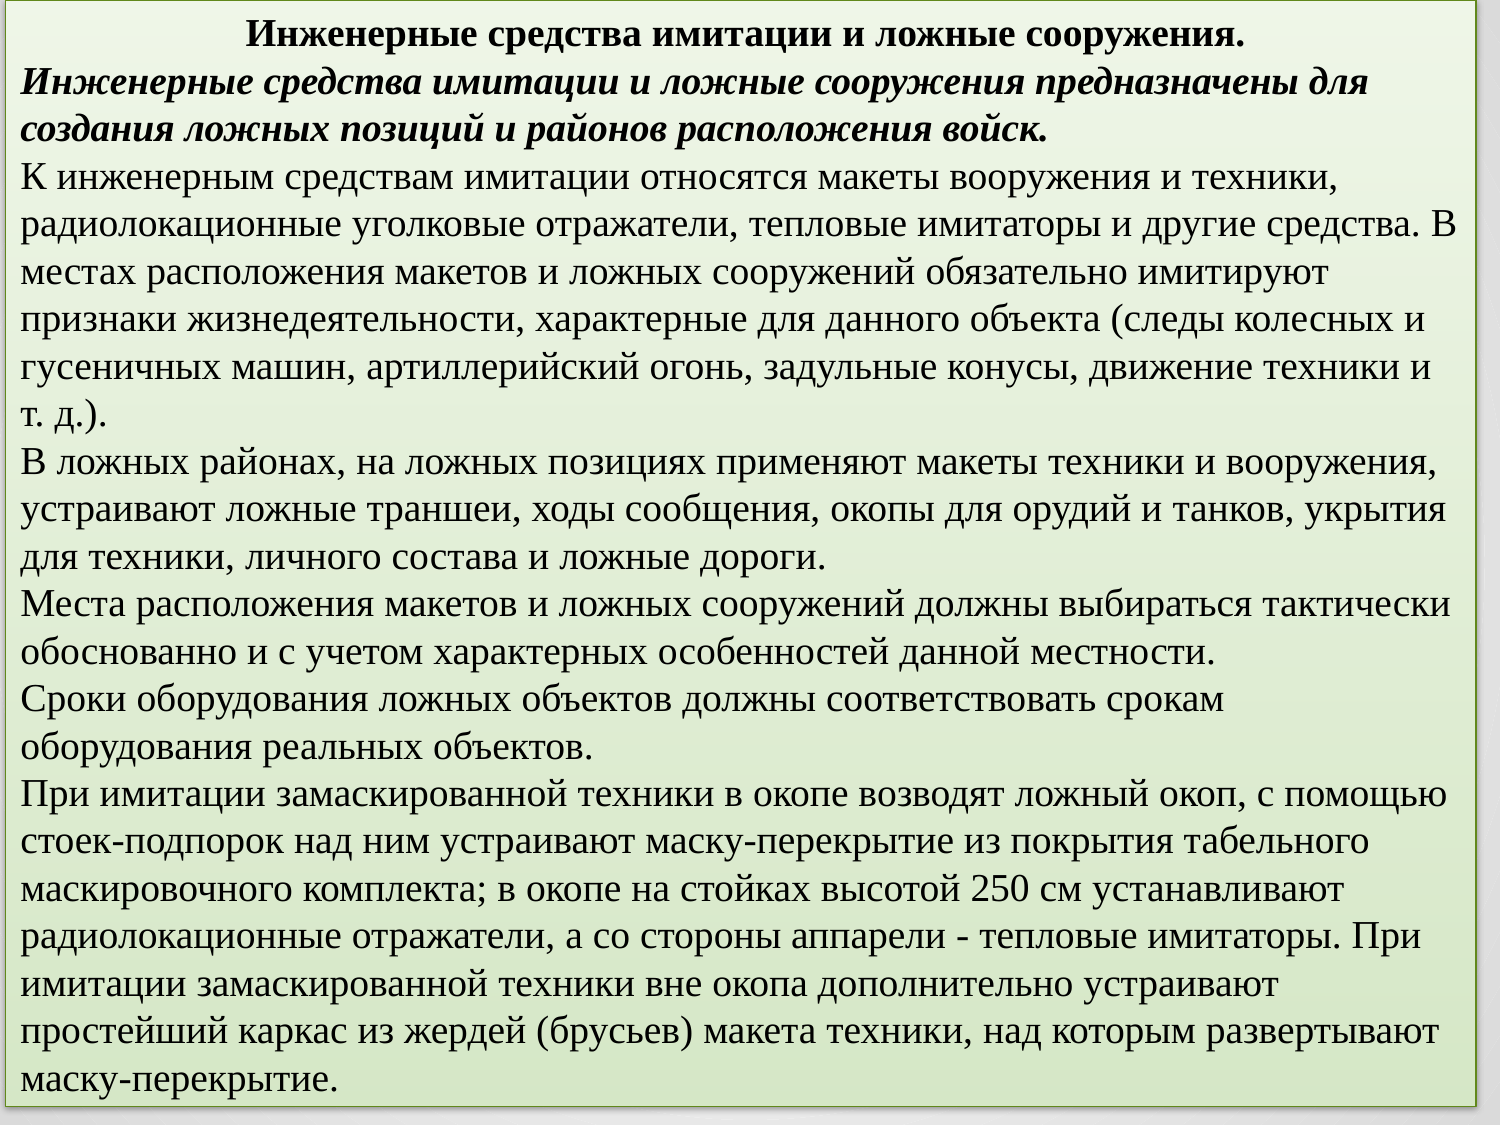

Инженерные средства имитации и ложные сооружения.
Инженерные средства имитации и ложные сооружения предназначены для создания ложных позиций и районов расположения войск.
К инженерным средствам имитации относятся макеты вооружения и техники, радиолокационные уголковые отражатели, тепловые имитаторы и другие средства. В местах расположения макетов и ложных сооружений обязательно имитируют признаки жизнедеятельности, характерные для данного объекта (следы колесных и гусеничных машин, артиллерийский огонь, задульные конусы, движение техники и т. д.).
В ложных районах, на ложных позициях применяют макеты техники и вооружения, устраивают ложные траншеи, ходы сообщения, окопы для орудий и танков, укрытия для техники, личного состава и ложные дороги.
Места расположения макетов и ложных сооружений должны выбираться тактически обоснованно и с учетом характерных особенностей данной местности.
Сроки оборудования ложных объектов должны соответствовать срокам оборудования реальных объектов.
При имитации замаскированной техники в окопе возводят ложный окоп, с помощью стоек-подпорок над ним устраивают маску-перекрытие из покрытия табельного маскировочного комплекта; в окопе на стойках высотой 250 см устанавливают радиолокационные отражатели, а со стороны аппарели - тепловые имитаторы. При имитации замаскированной техники вне окопа дополнительно устраивают простейший каркас из жердей (брусьев) макета техники, над которым развертывают маску-перекрытие.